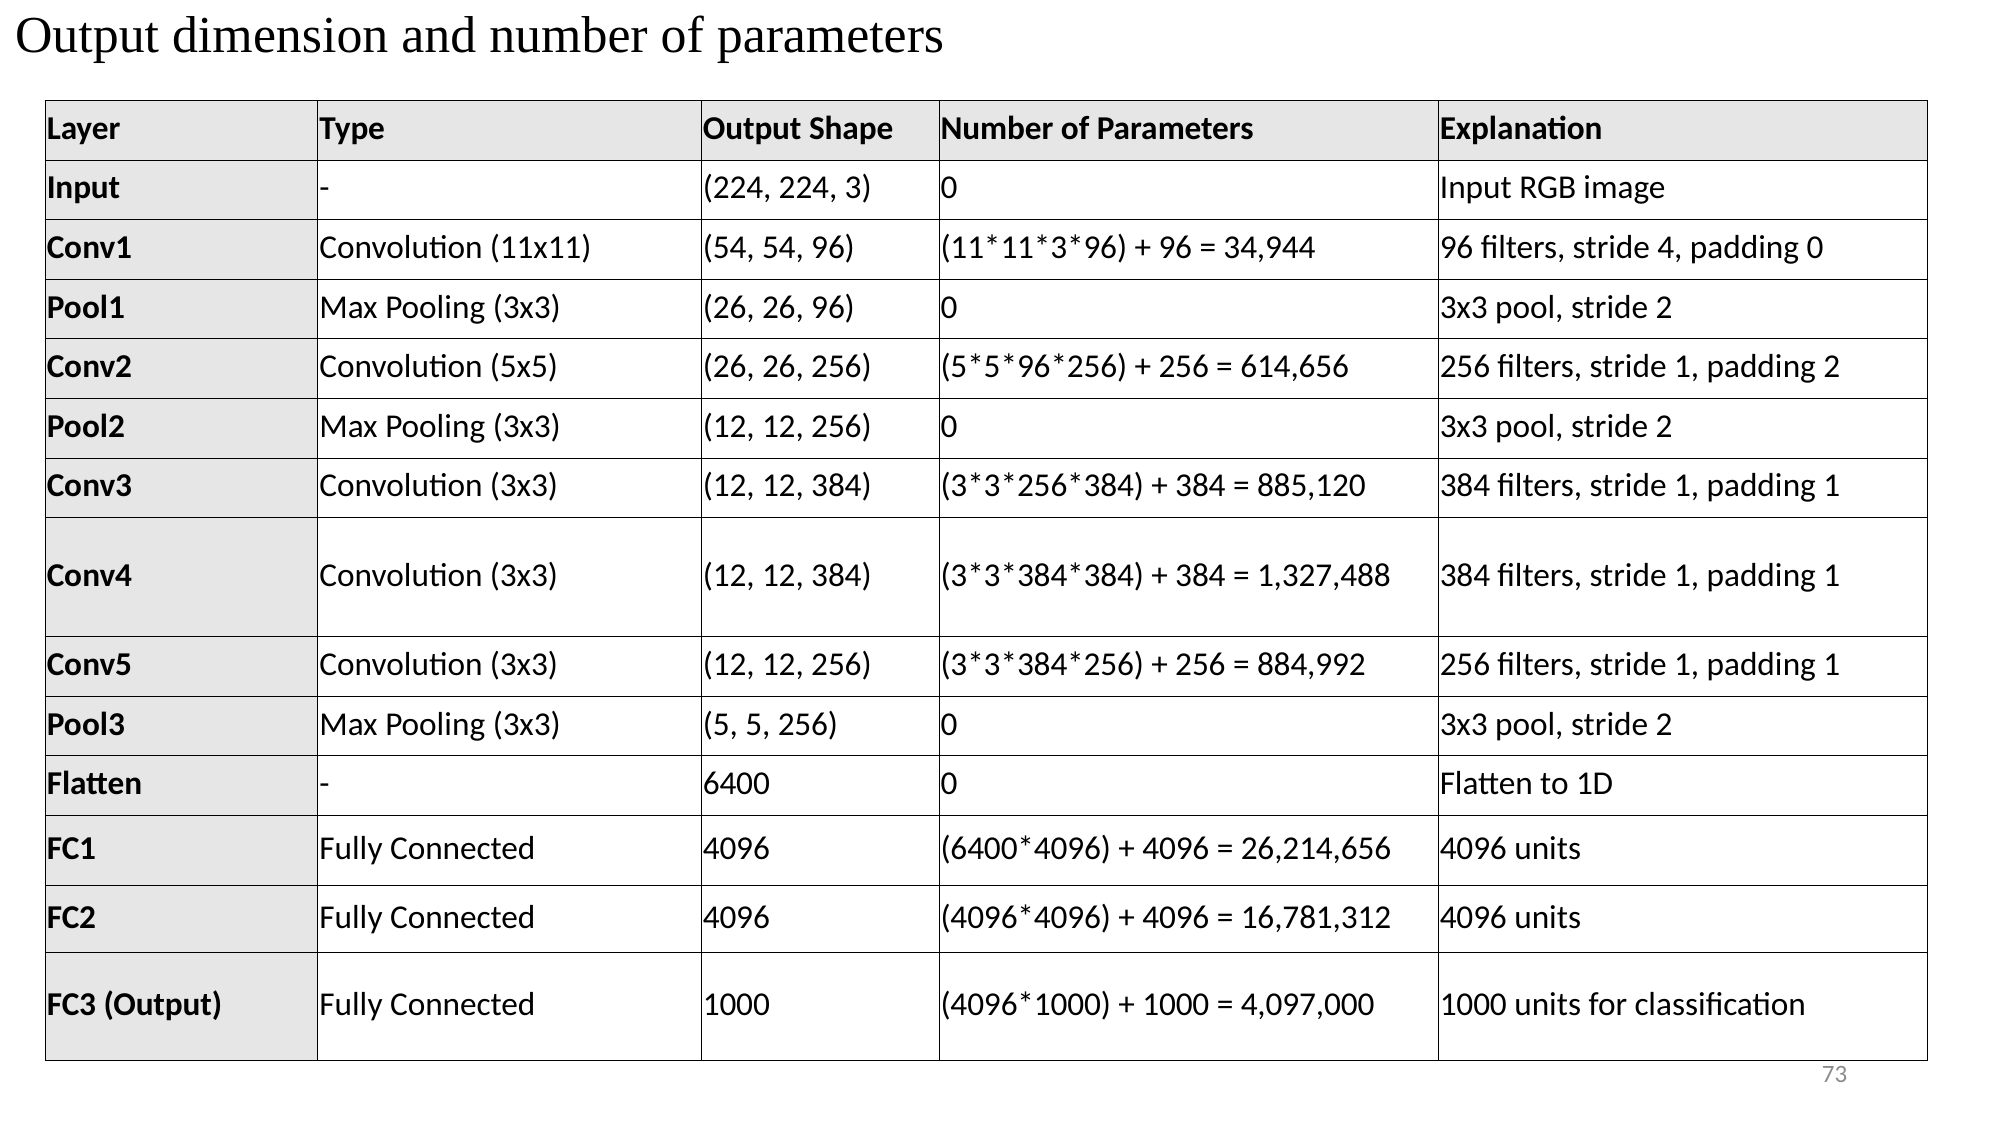

# Output dimension and number of parameters
| Layer | Type | Output Shape | Number of Parameters | Explanation |
| --- | --- | --- | --- | --- |
| Input | - | (224, 224, 3) | 0 | Input RGB image |
| Conv1 | Convolution (11x11) | (54, 54, 96) | (11\*11\*3\*96) + 96 = 34,944 | 96 filters, stride 4, padding 0 |
| Pool1 | Max Pooling (3x3) | (26, 26, 96) | 0 | 3x3 pool, stride 2 |
| Conv2 | Convolution (5x5) | (26, 26, 256) | (5\*5\*96\*256) + 256 = 614,656 | 256 filters, stride 1, padding 2 |
| Pool2 | Max Pooling (3x3) | (12, 12, 256) | 0 | 3x3 pool, stride 2 |
| Conv3 | Convolution (3x3) | (12, 12, 384) | (3\*3\*256\*384) + 384 = 885,120 | 384 filters, stride 1, padding 1 |
| Conv4 | Convolution (3x3) | (12, 12, 384) | (3\*3\*384\*384) + 384 = 1,327,488 | 384 filters, stride 1, padding 1 |
| Conv5 | Convolution (3x3) | (12, 12, 256) | (3\*3\*384\*256) + 256 = 884,992 | 256 filters, stride 1, padding 1 |
| Pool3 | Max Pooling (3x3) | (5, 5, 256) | 0 | 3x3 pool, stride 2 |
| Flatten | - | 6400 | 0 | Flatten to 1D |
| FC1 | Fully Connected | 4096 | (6400\*4096) + 4096 = 26,214,656 | 4096 units |
| FC2 | Fully Connected | 4096 | (4096\*4096) + 4096 = 16,781,312 | 4096 units |
| FC3 (Output) | Fully Connected | 1000 | (4096\*1000) + 1000 = 4,097,000 | 1000 units for classification |
73